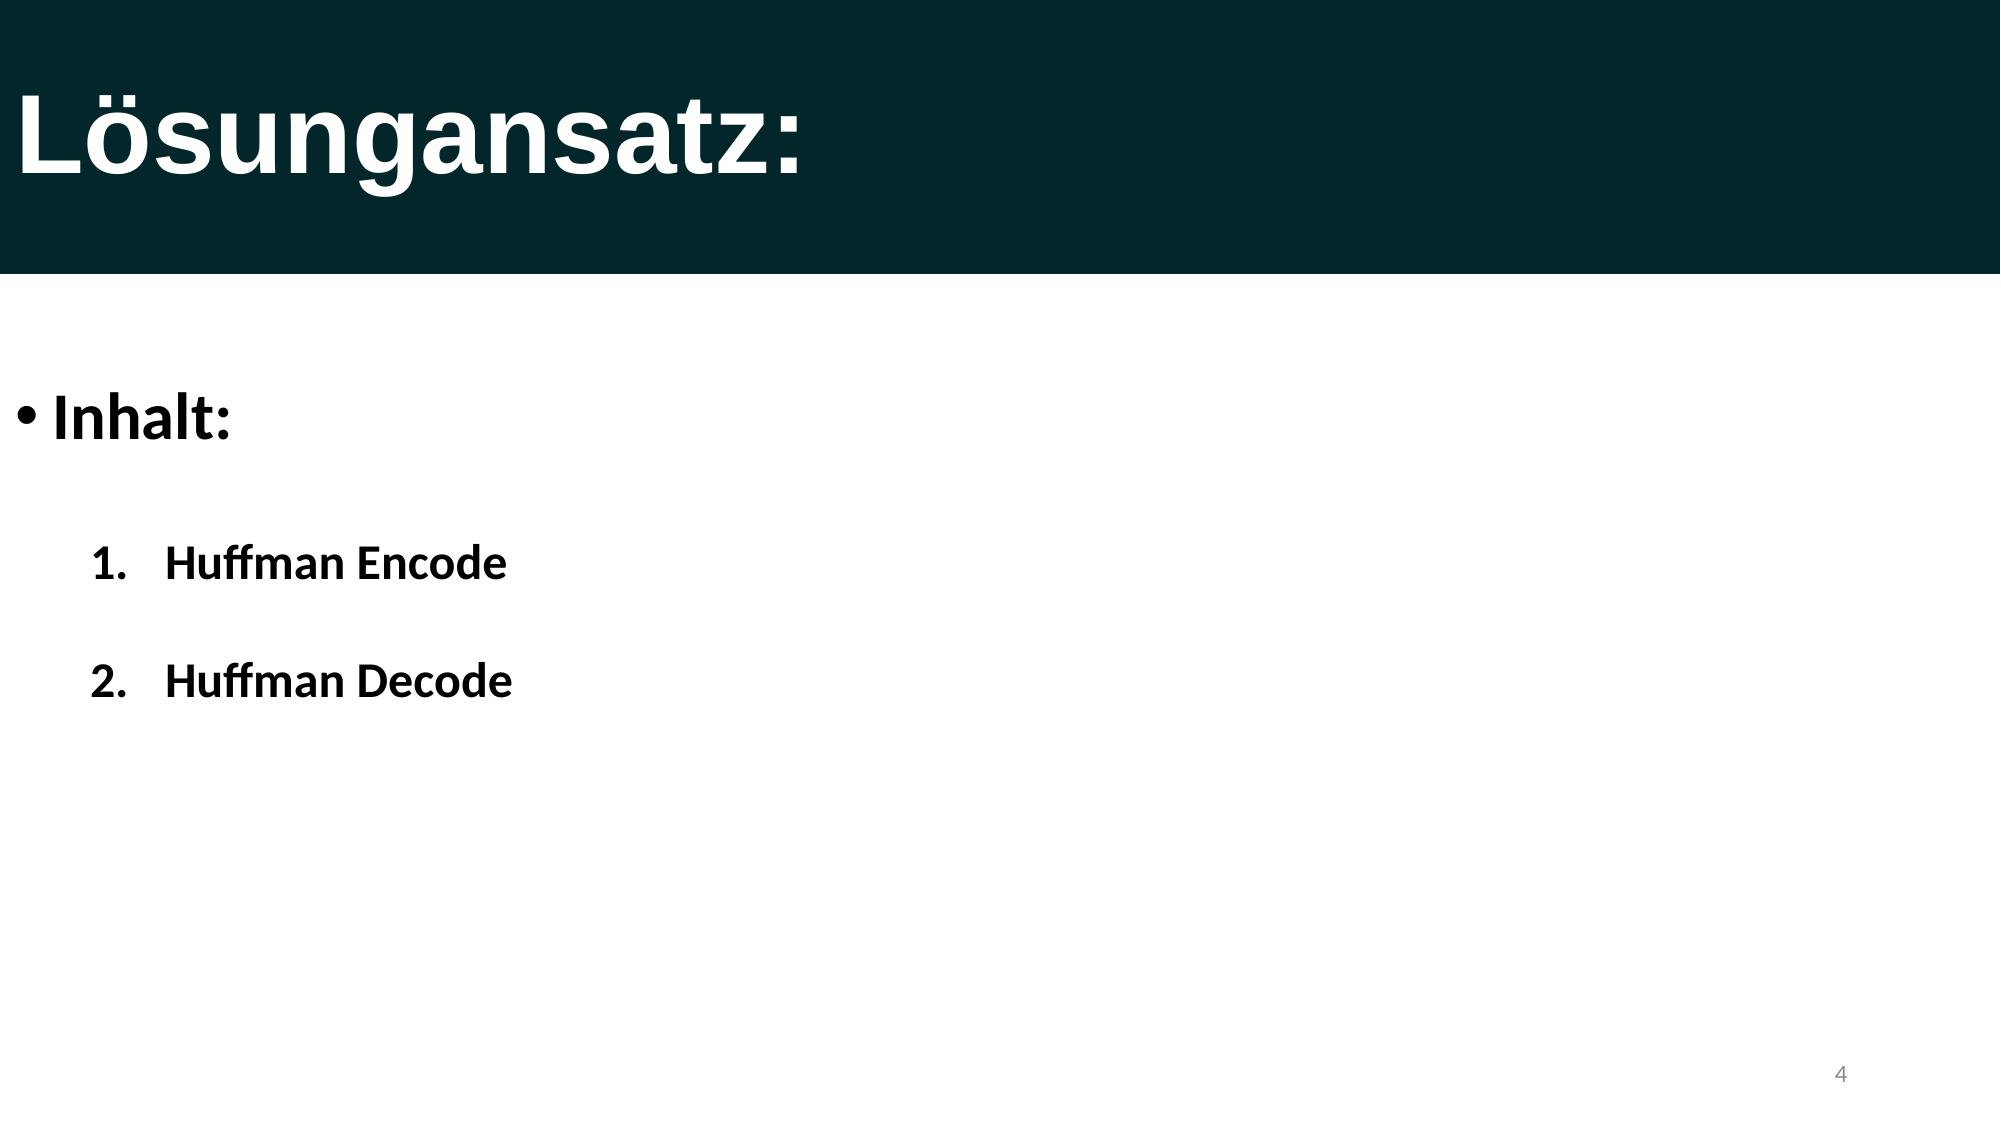

# Lösungansatz:

Inhalt:
Huffman Encode
Huffman Decode
4